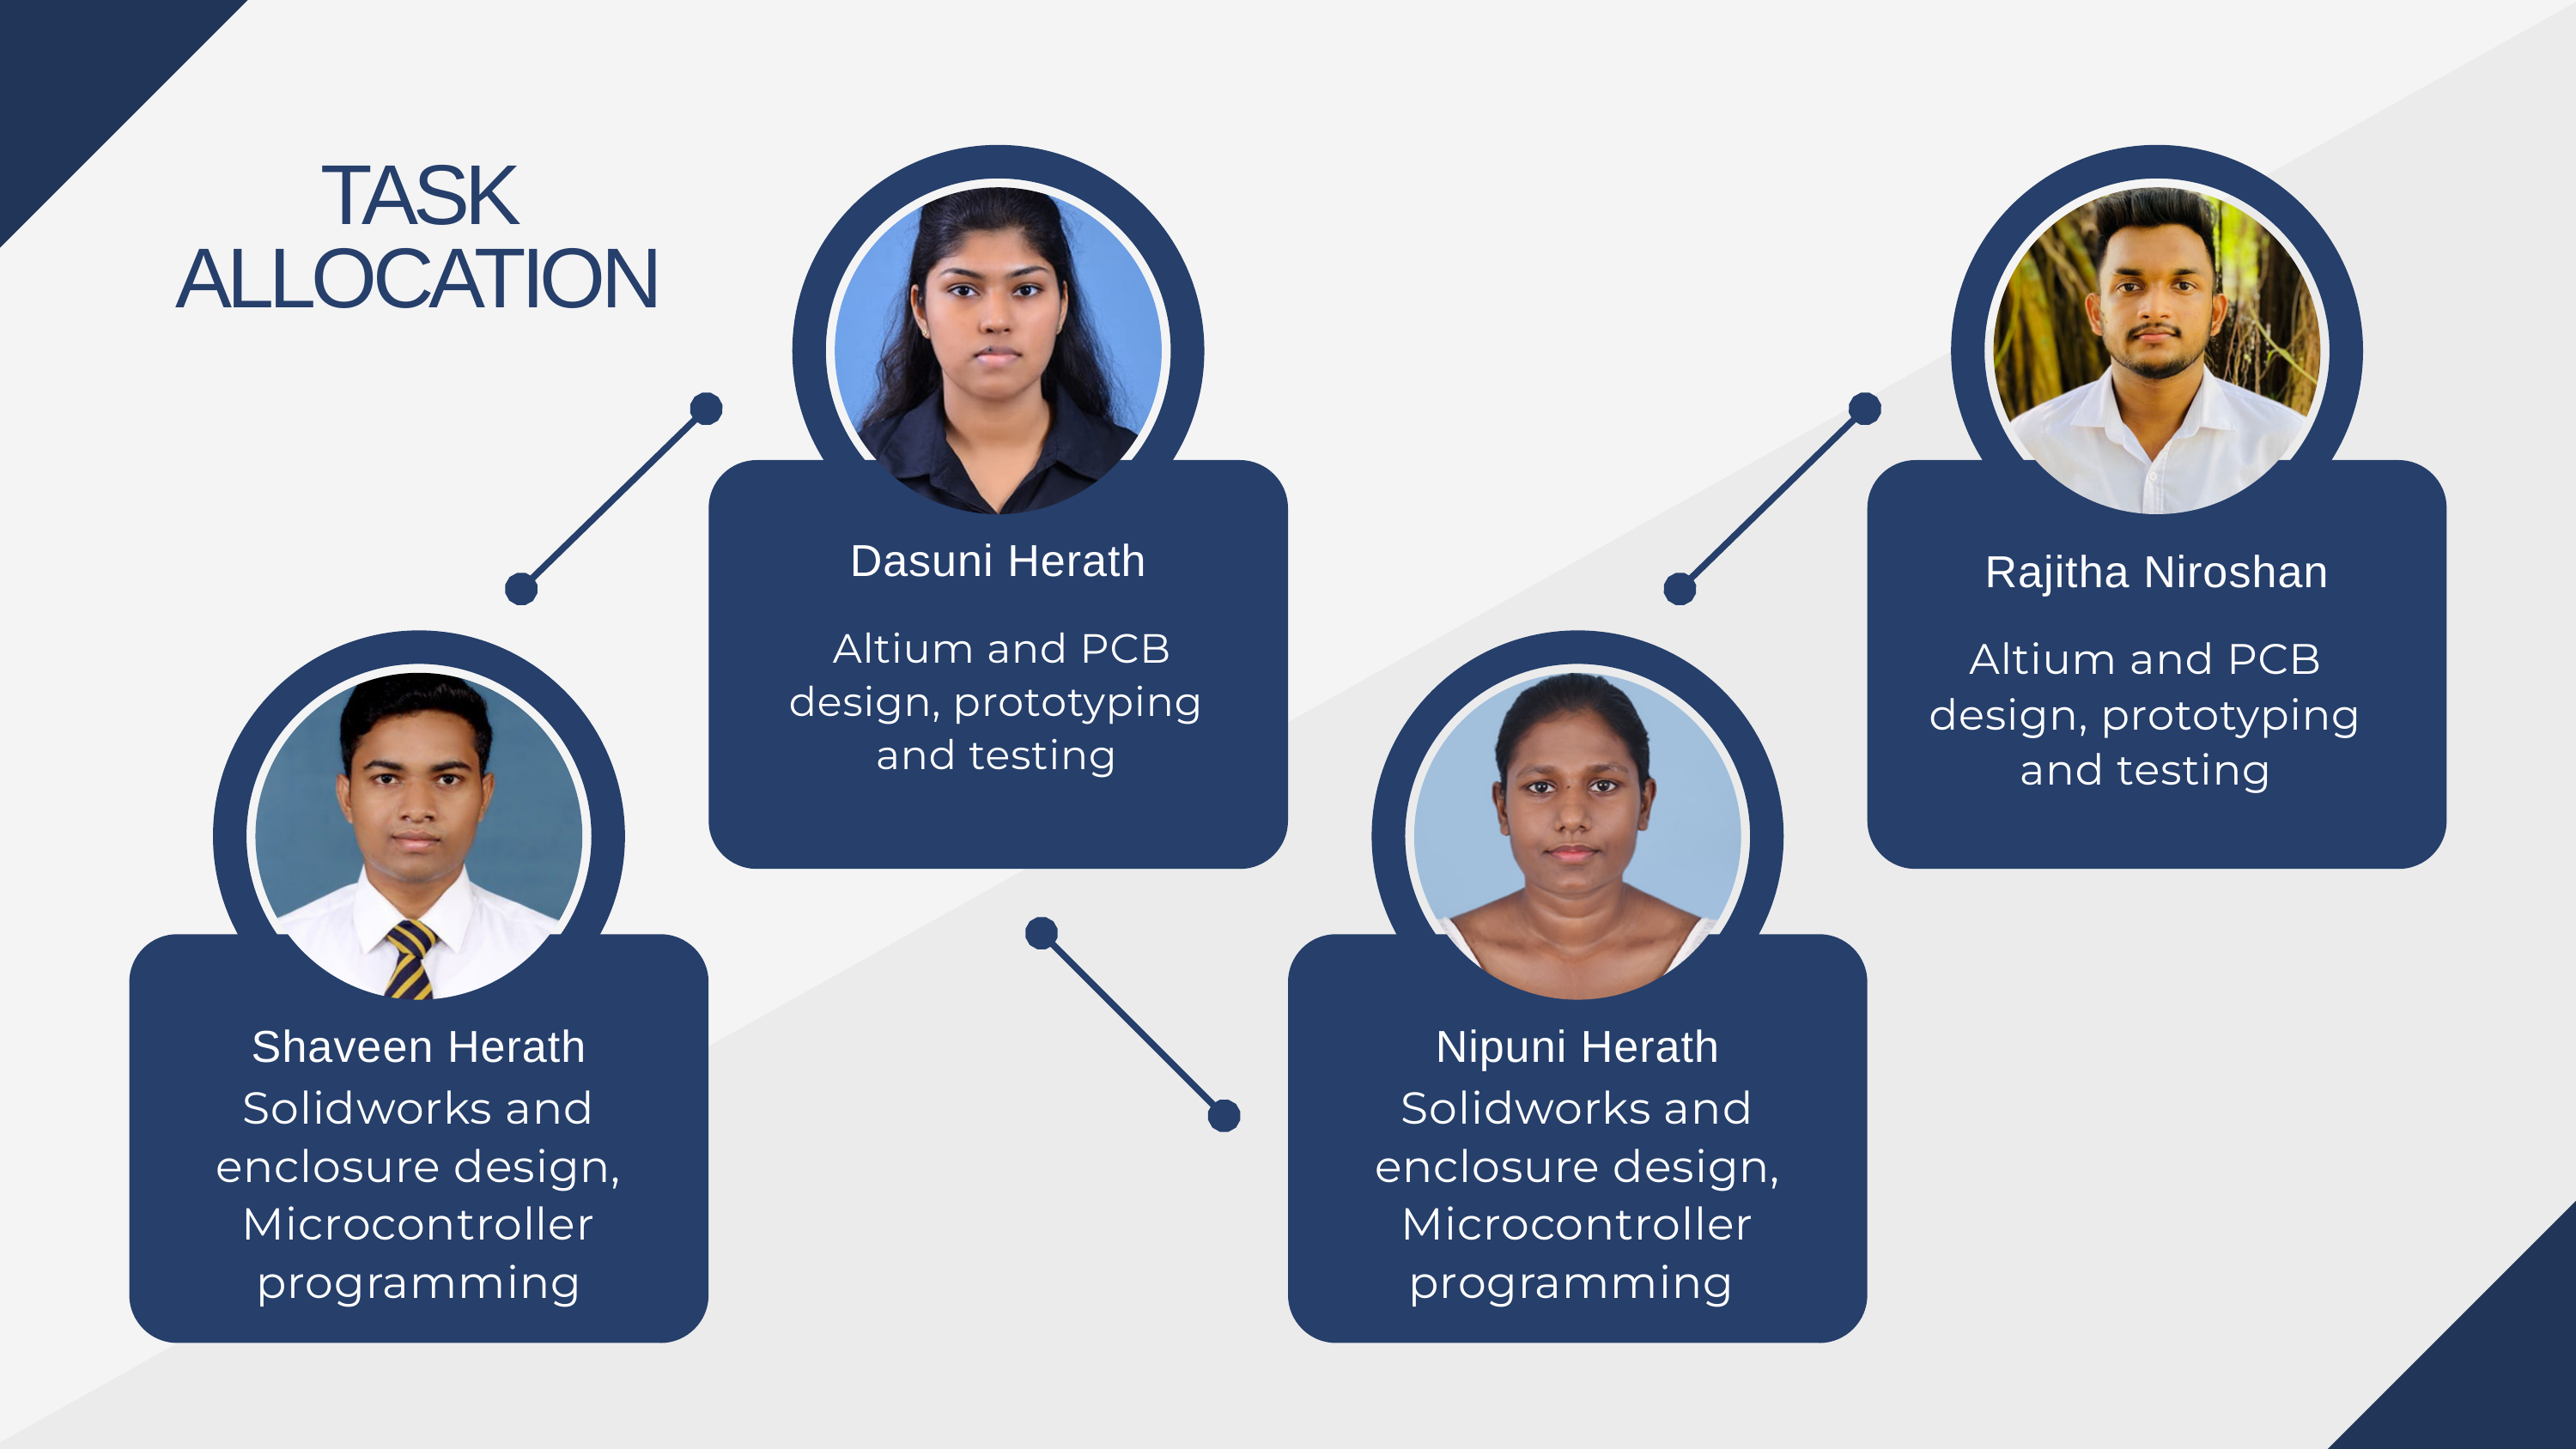

TASK ALLOCATION

Dasuni Herath
Rajitha Niroshan

 Altium and PCB design, prototyping and testing
Altium and PCB design, prototyping and testing

Shaveen Herath
Nipuni Herath

Solidworks and enclosure design, Microcontroller programming
Solidworks and enclosure design,
Microcontroller programming